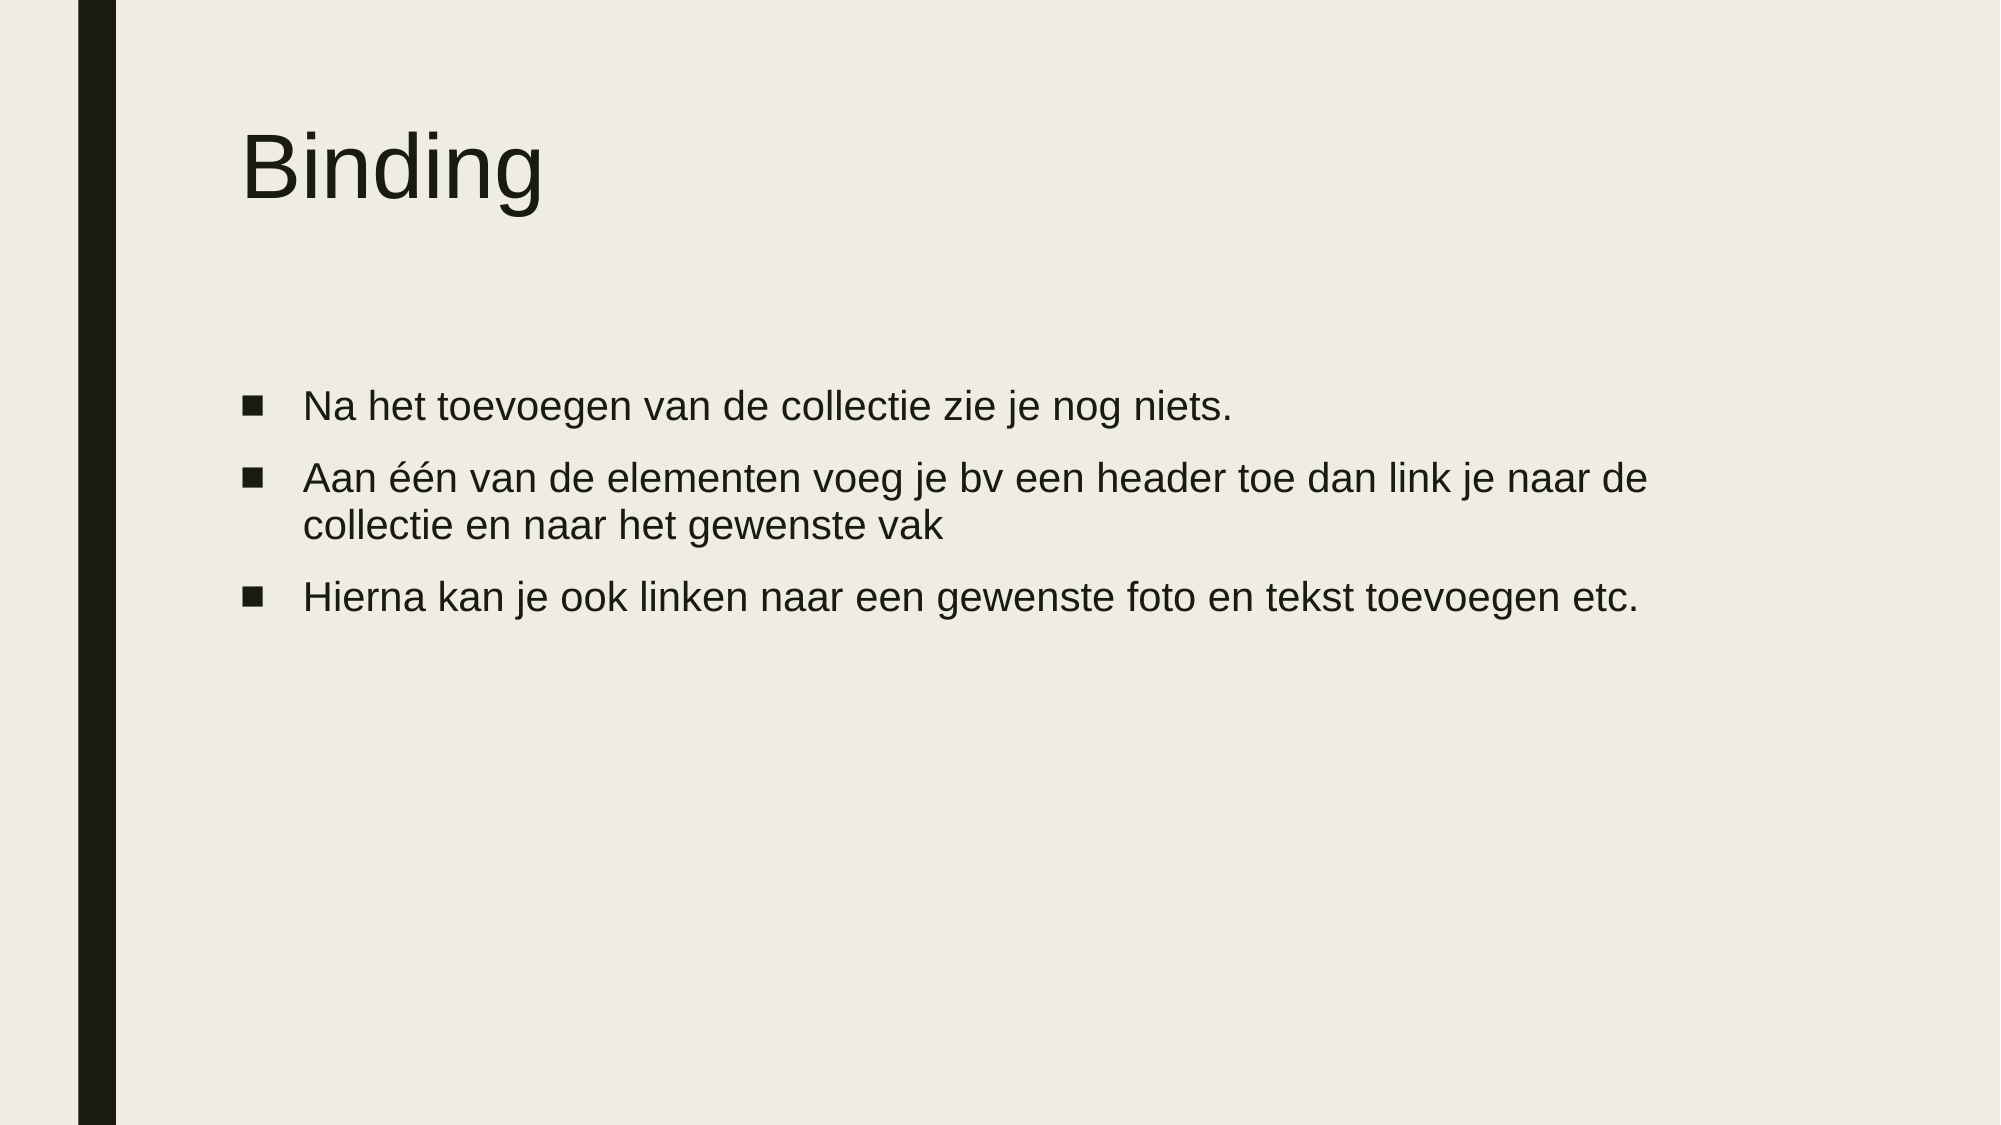

# Binding
Na het toevoegen van de collectie zie je nog niets.
Aan één van de elementen voeg je bv een header toe dan link je naar de collectie en naar het gewenste vak
Hierna kan je ook linken naar een gewenste foto en tekst toevoegen etc.